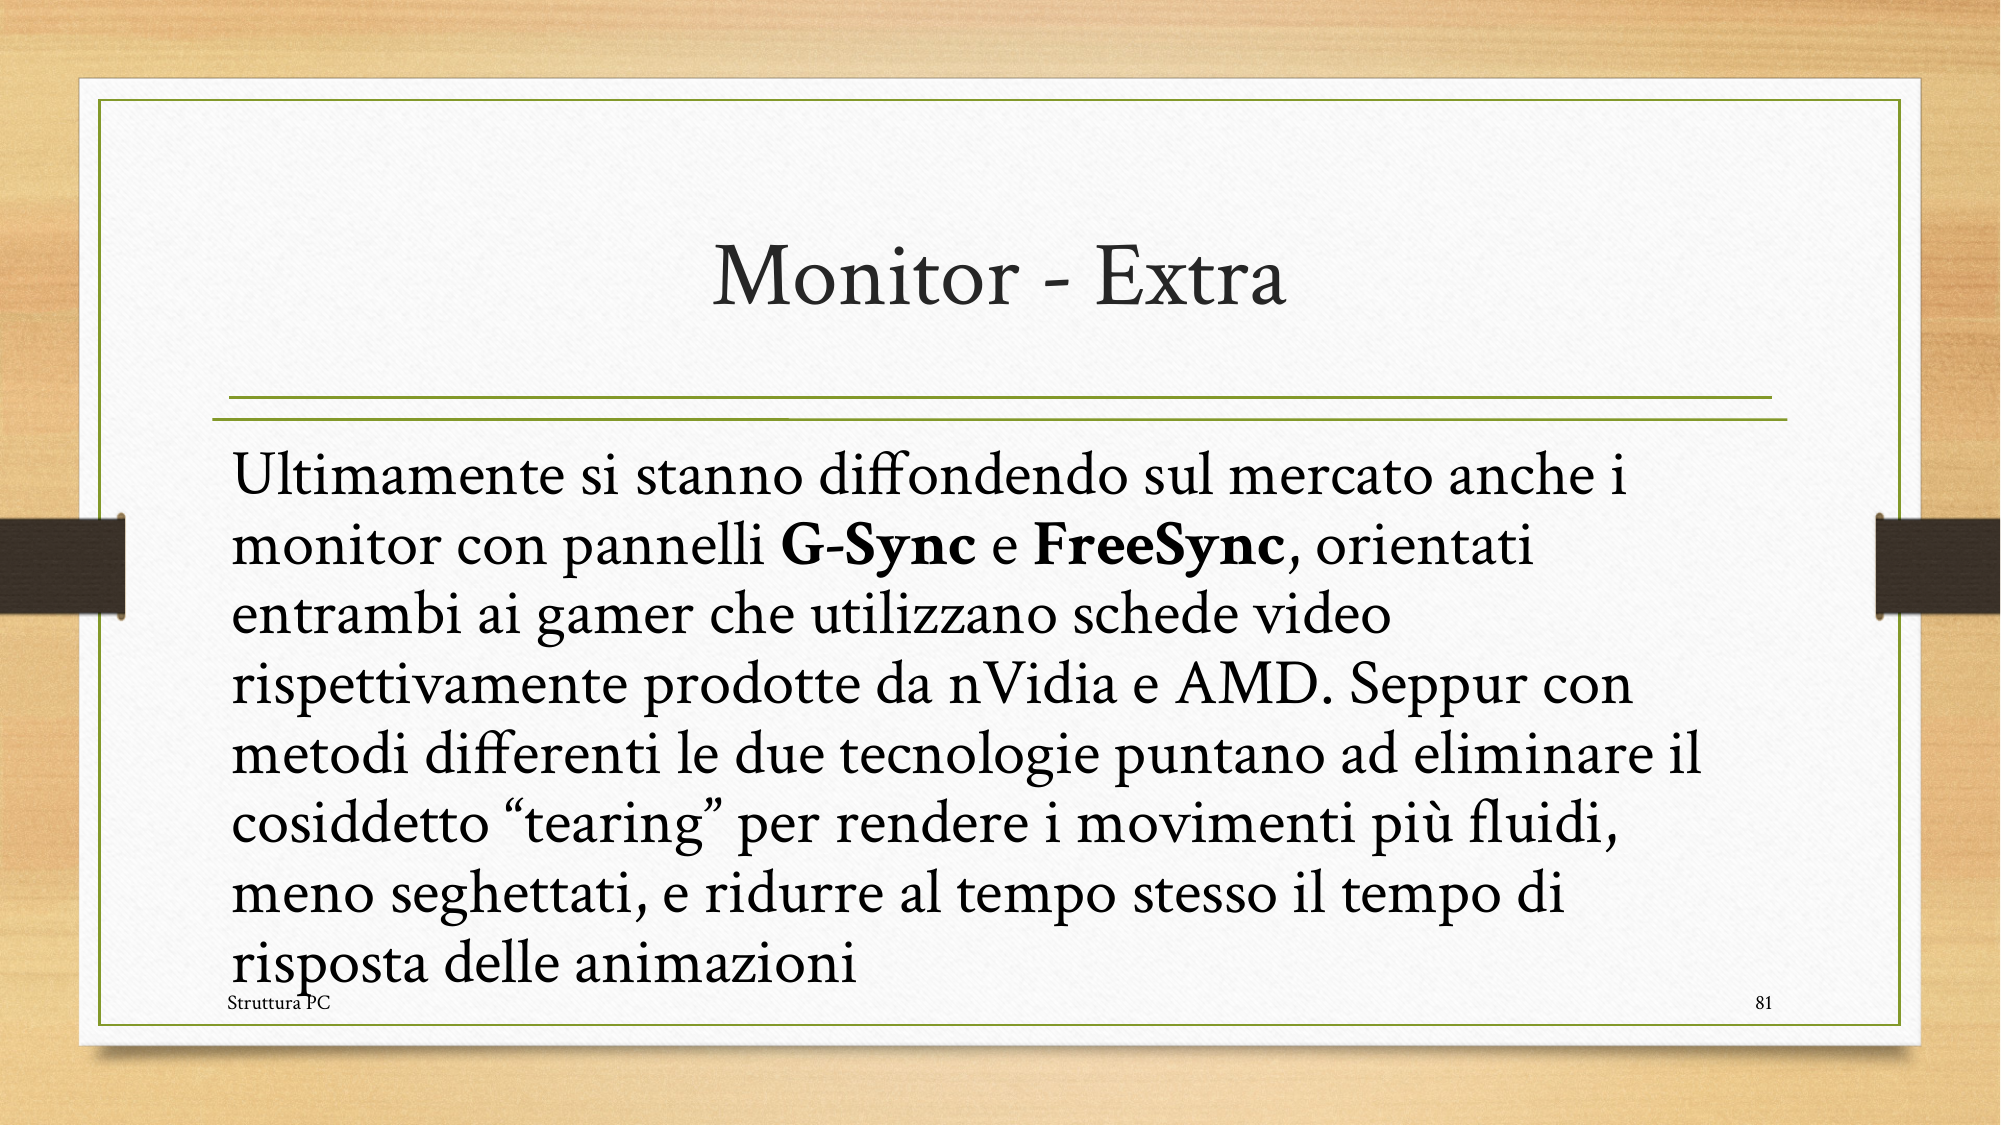

# Monitor - Extra
Ultimamente si stanno diffondendo sul mercato anche i monitor con pannelli G-Sync e FreeSync, orientati entrambi ai gamer che utilizzano schede video rispettivamente prodotte da nVidia e AMD. Seppur con metodi differenti le due tecnologie puntano ad eliminare il cosiddetto “tearing” per rendere i movimenti più fluidi, meno seghettati, e ridurre al tempo stesso il tempo di risposta delle animazioni
Struttura PC
81